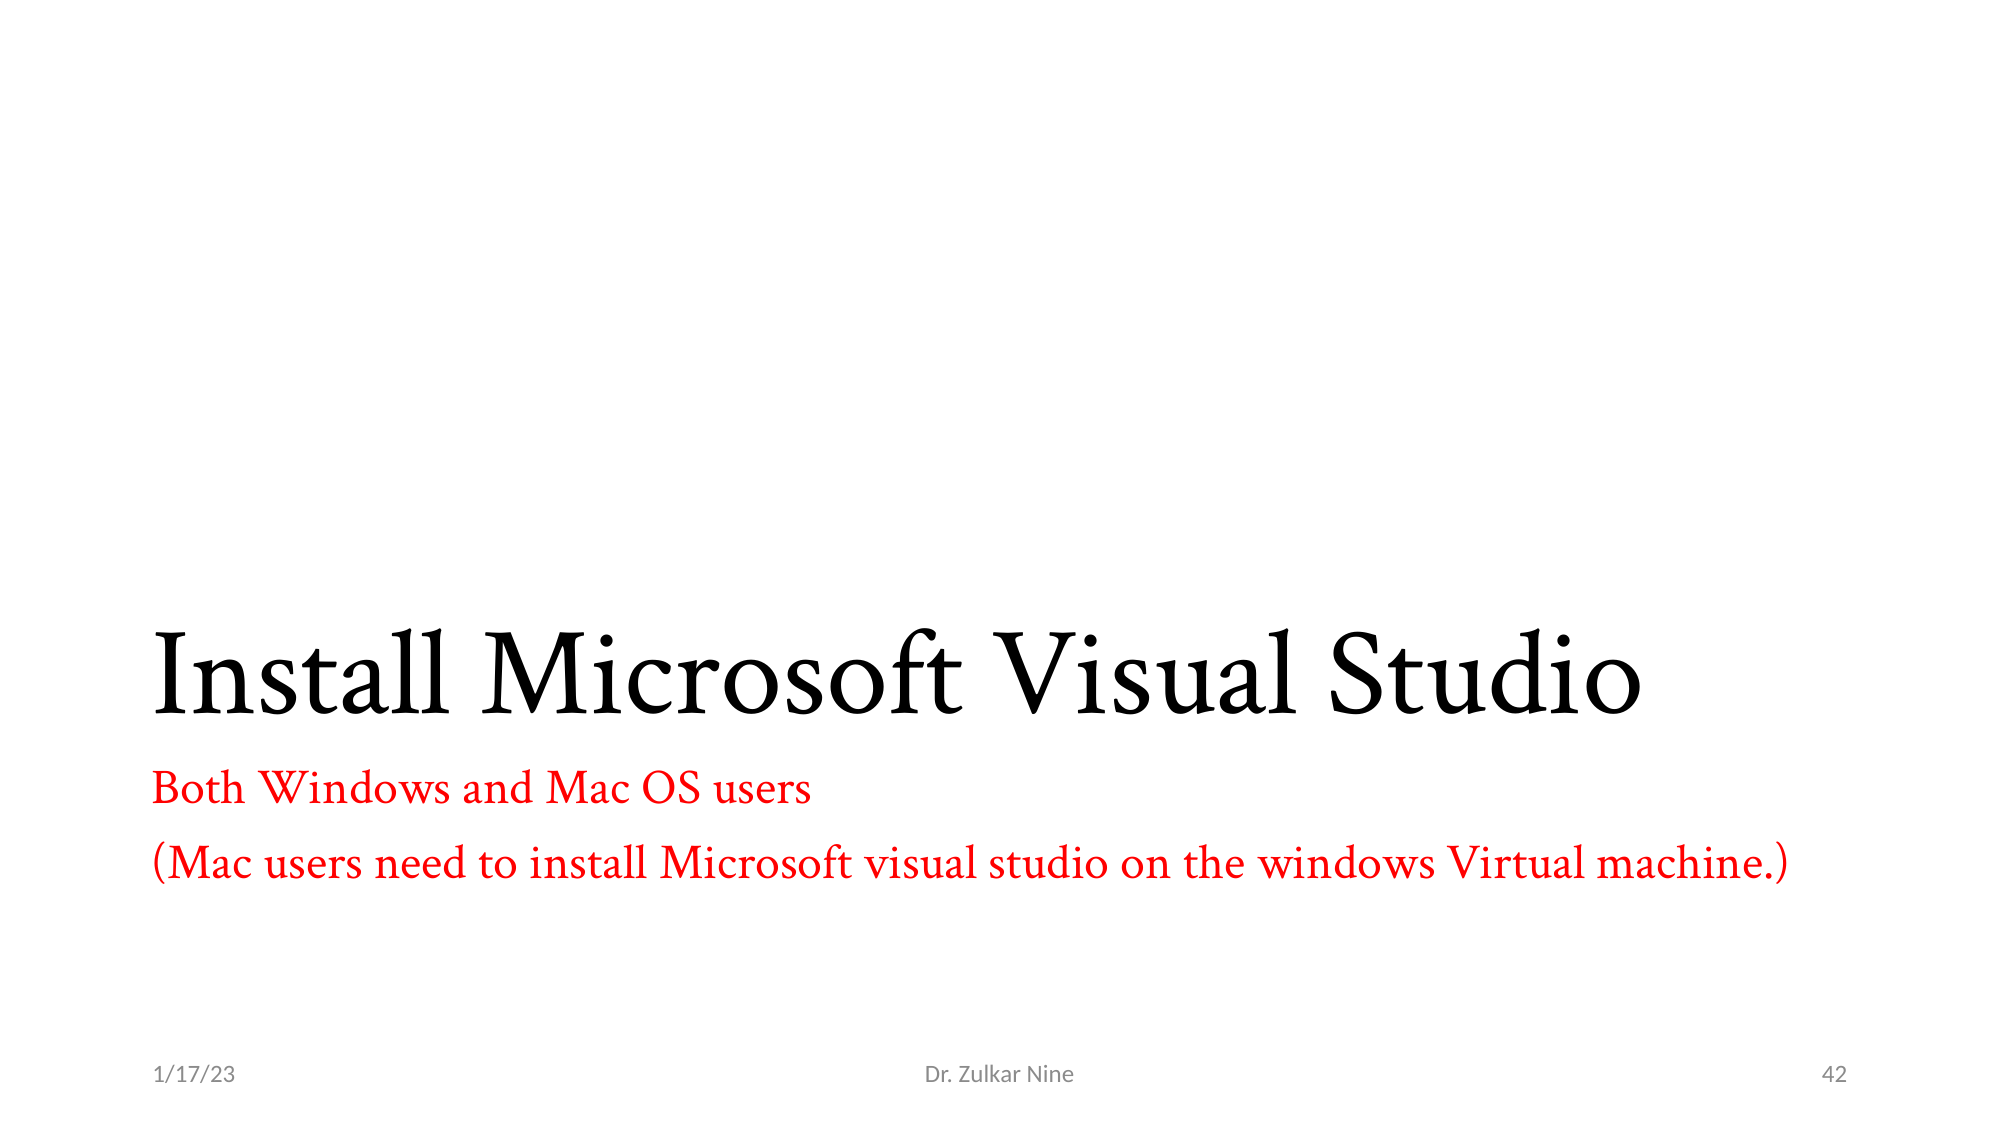

# Install Microsoft Visual Studio
Both Windows and Mac OS users
(Mac users need to install Microsoft visual studio on the windows Virtual machine.)
1/17/23
Dr. Zulkar Nine
42